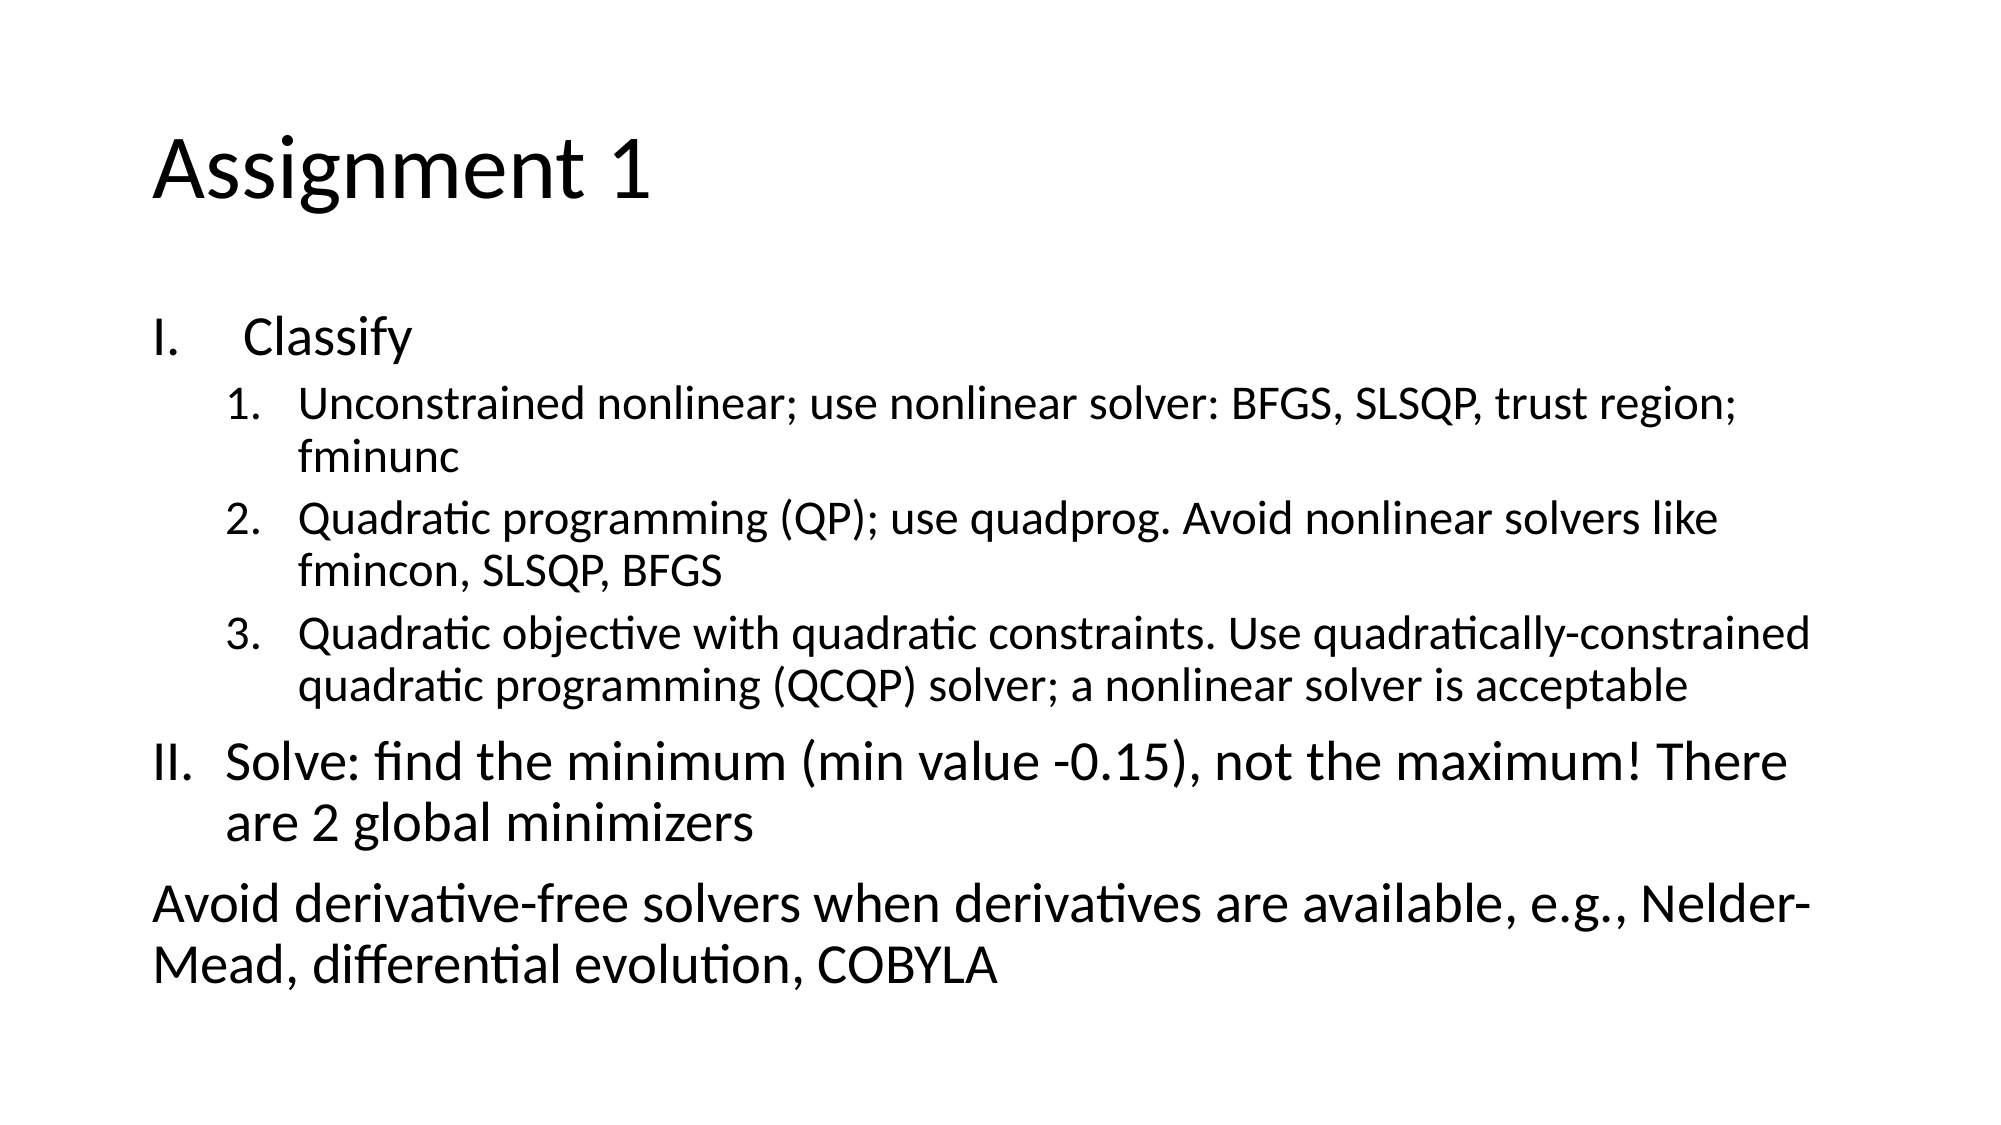

# Assignment 1
Classify
Unconstrained nonlinear; use nonlinear solver: BFGS, SLSQP, trust region; fminunc
Quadratic programming (QP); use quadprog. Avoid nonlinear solvers like fmincon, SLSQP, BFGS
Quadratic objective with quadratic constraints. Use quadratically-constrained quadratic programming (QCQP) solver; a nonlinear solver is acceptable
Solve: find the minimum (min value -0.15), not the maximum! There are 2 global minimizers
Avoid derivative-free solvers when derivatives are available, e.g., Nelder-Mead, differential evolution, COBYLA